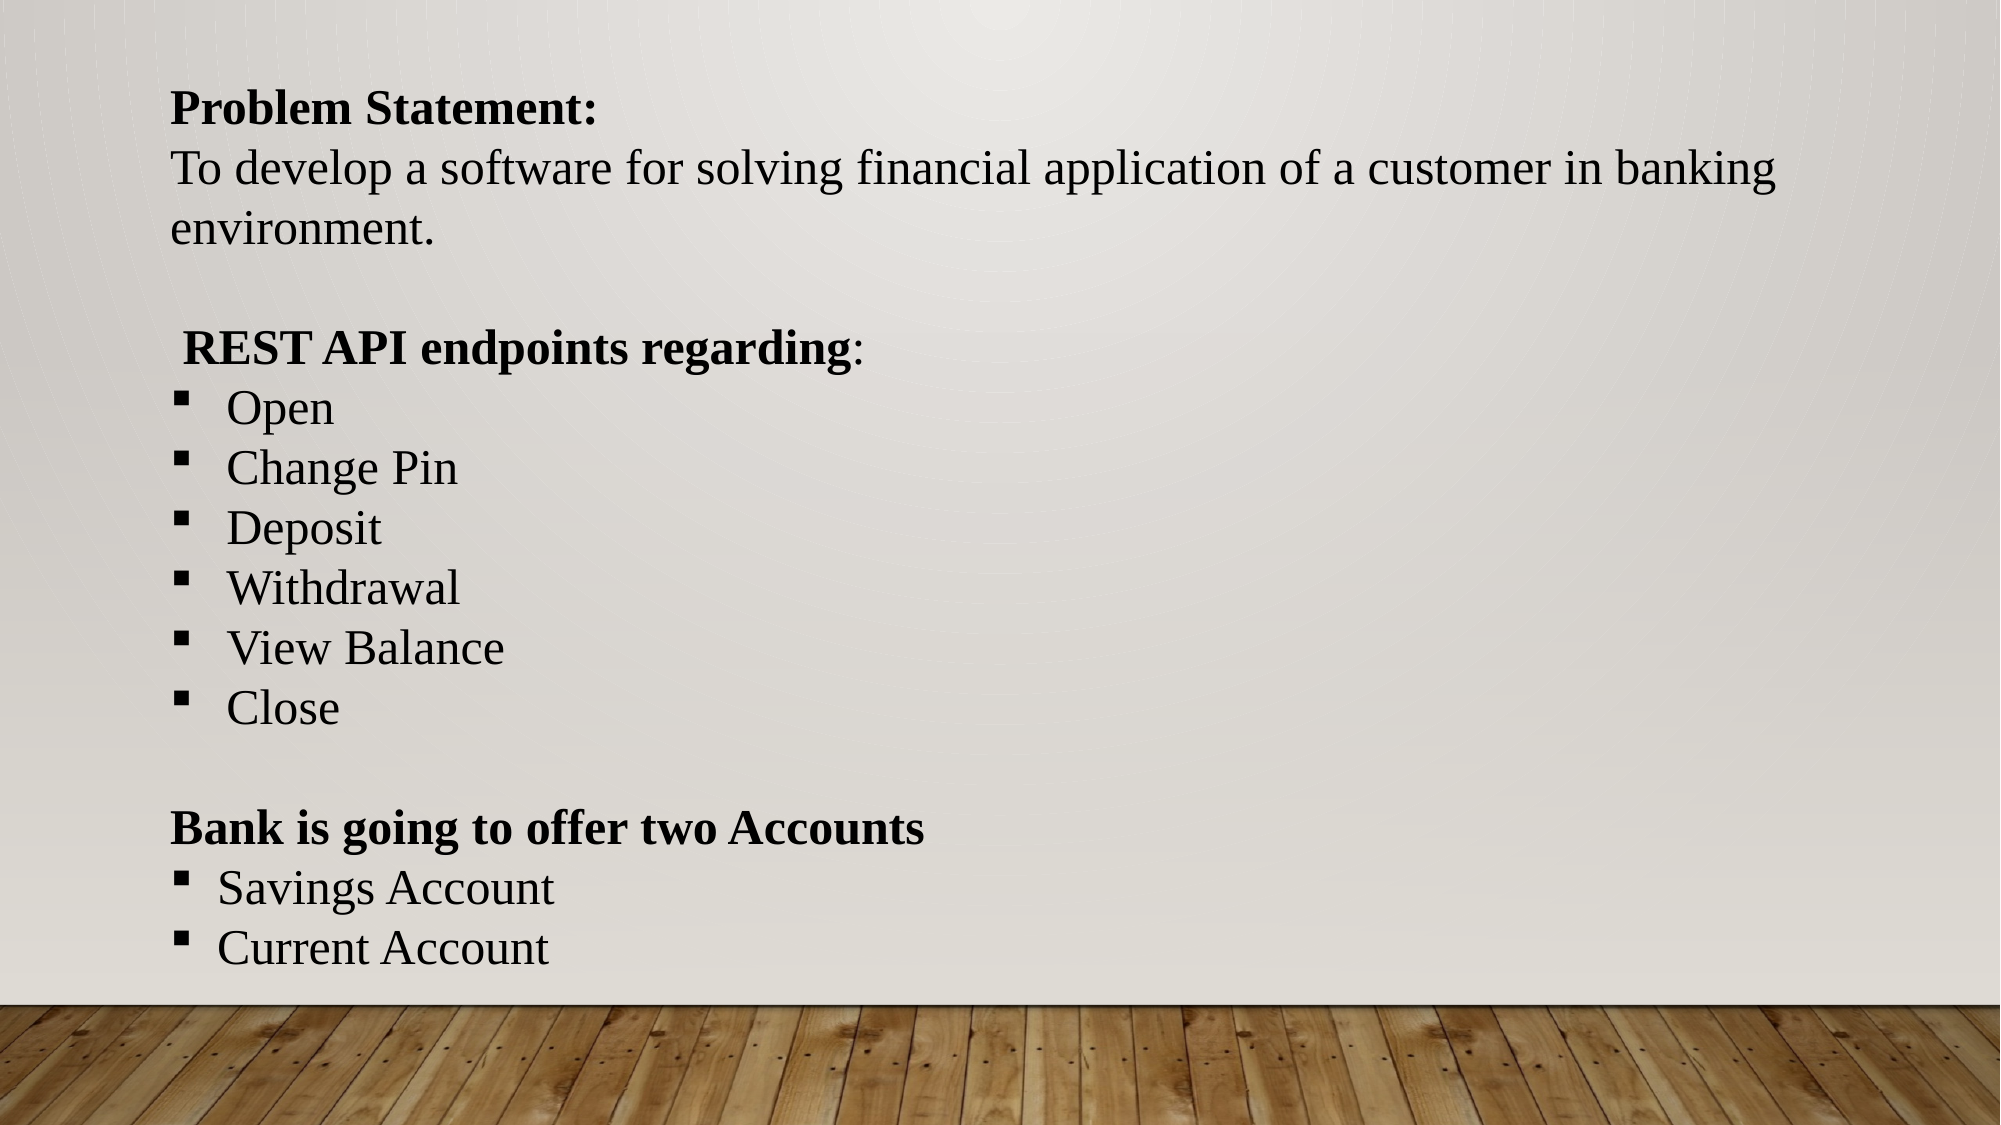

Problem Statement:
To develop a software for solving financial application of a customer in banking environment.

 REST API endpoints regarding:
Open
Change Pin
Deposit
Withdrawal
View Balance
Close

Bank is going to offer two Accounts
Savings Account
Current Account